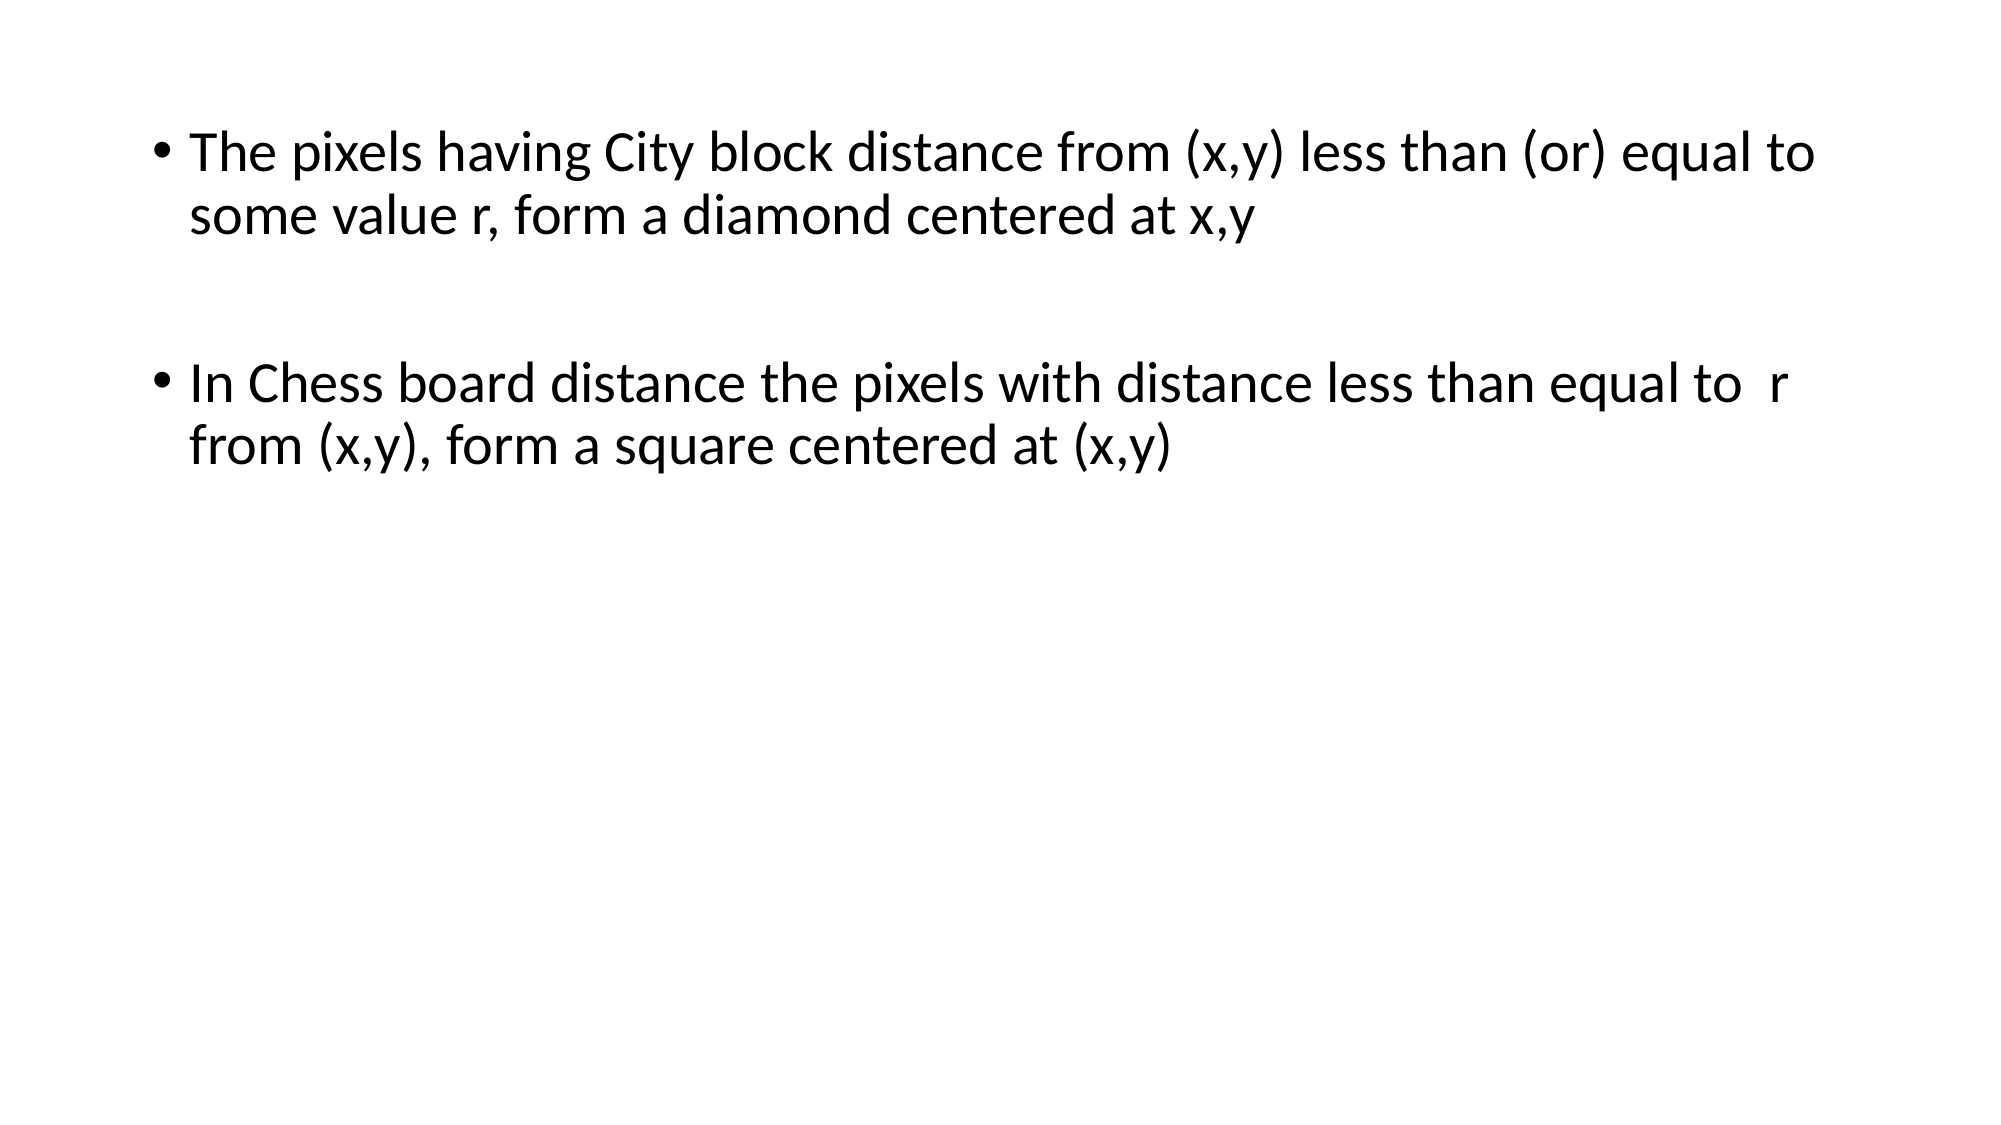

The pixels having City block distance from (x,y) less than (or) equal to some value r, form a diamond centered at x,y

In Chess board distance the pixels with distance less than equal to  r from (x,y), form a square centered at (x,y)